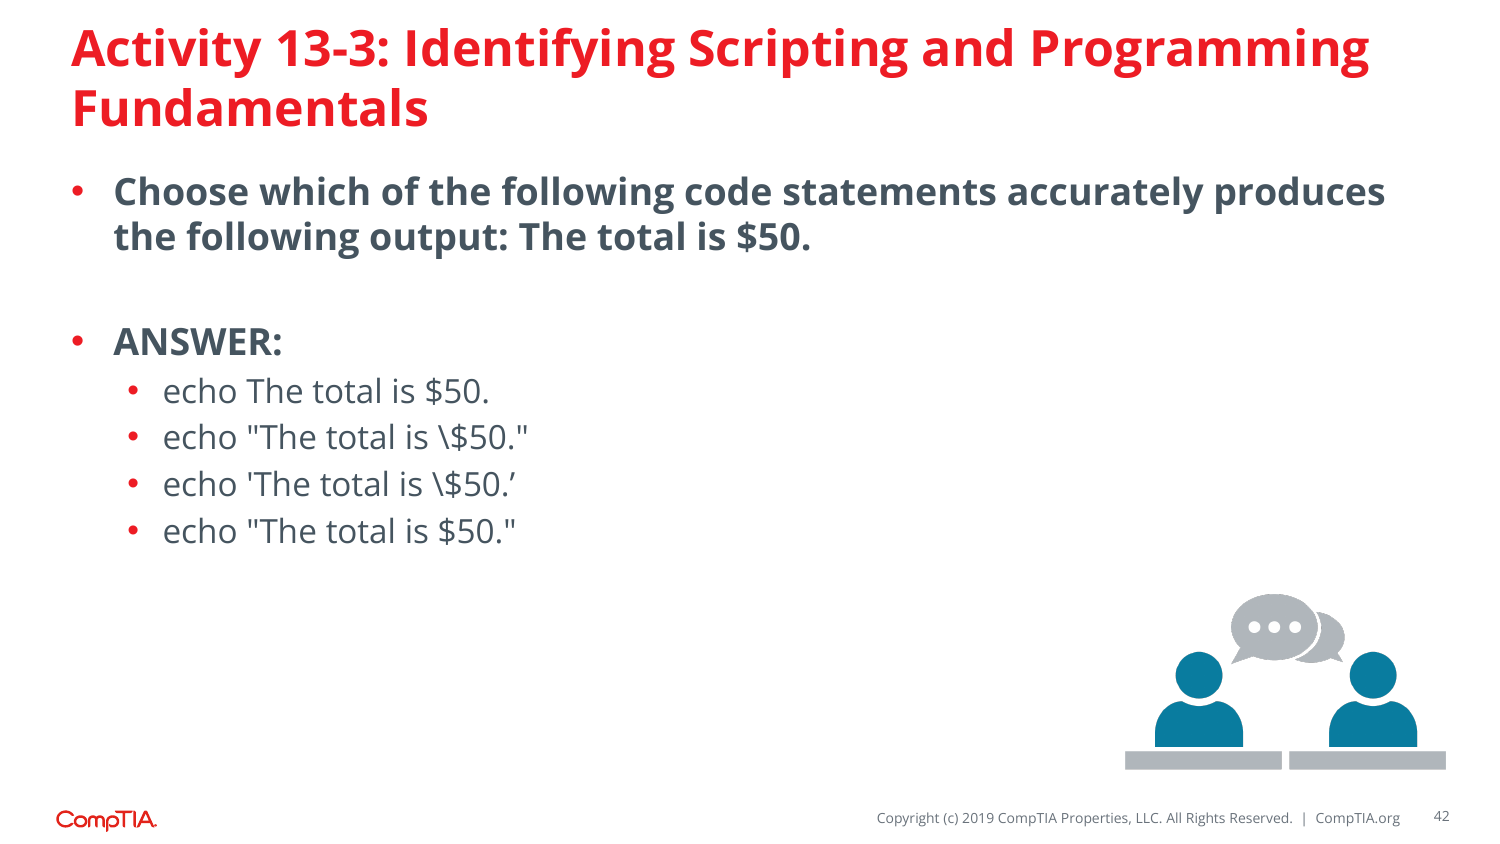

# Activity 13-3: Identifying Scripting and Programming Fundamentals
Choose which of the following code statements accurately produces the following output: The total is $50.

ANSWER:
echo The total is $50.
echo "The total is \$50."
echo 'The total is \$50.’
echo "The total is $50."
42